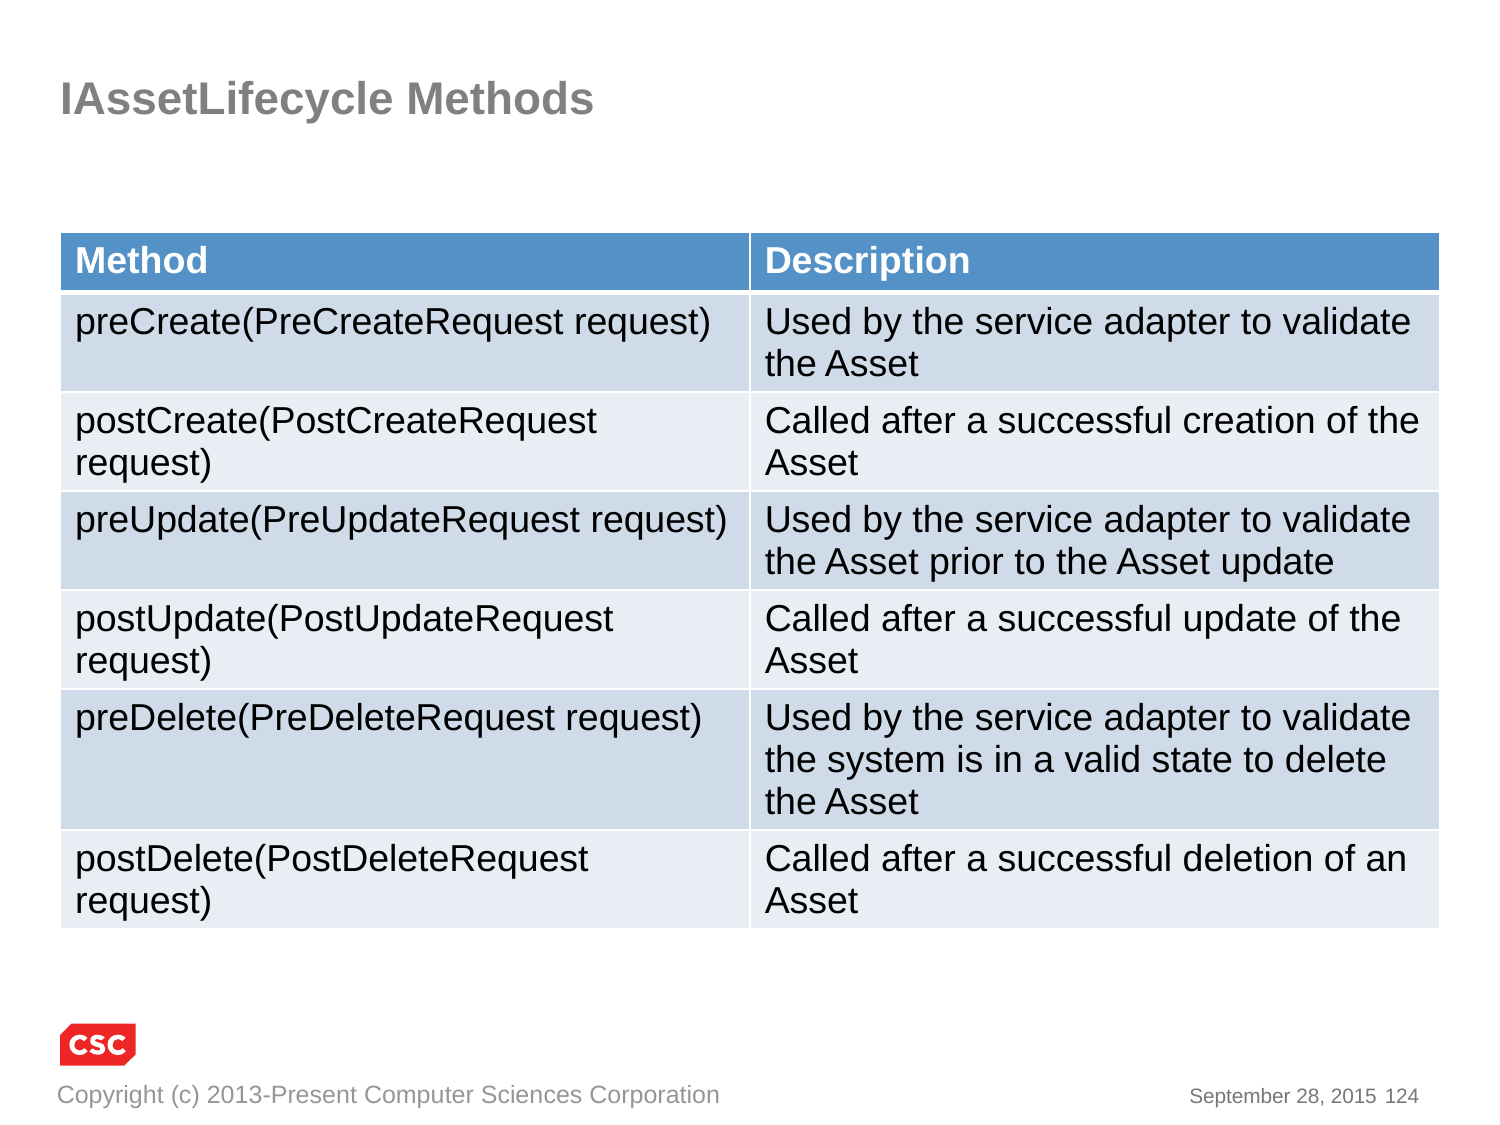

# IAssetLifecycle Methods
| Method | Description |
| --- | --- |
| preCreate(PreCreateRequest request) | Used by the service adapter to validate the Asset |
| postCreate(PostCreateRequest request) | Called after a successful creation of the Asset |
| preUpdate(PreUpdateRequest request) | Used by the service adapter to validate the Asset prior to the Asset update |
| postUpdate(PostUpdateRequest request) | Called after a successful update of the Asset |
| preDelete(PreDeleteRequest request) | Used by the service adapter to validate the system is in a valid state to delete the Asset |
| postDelete(PostDeleteRequest request) | Called after a successful deletion of an Asset |